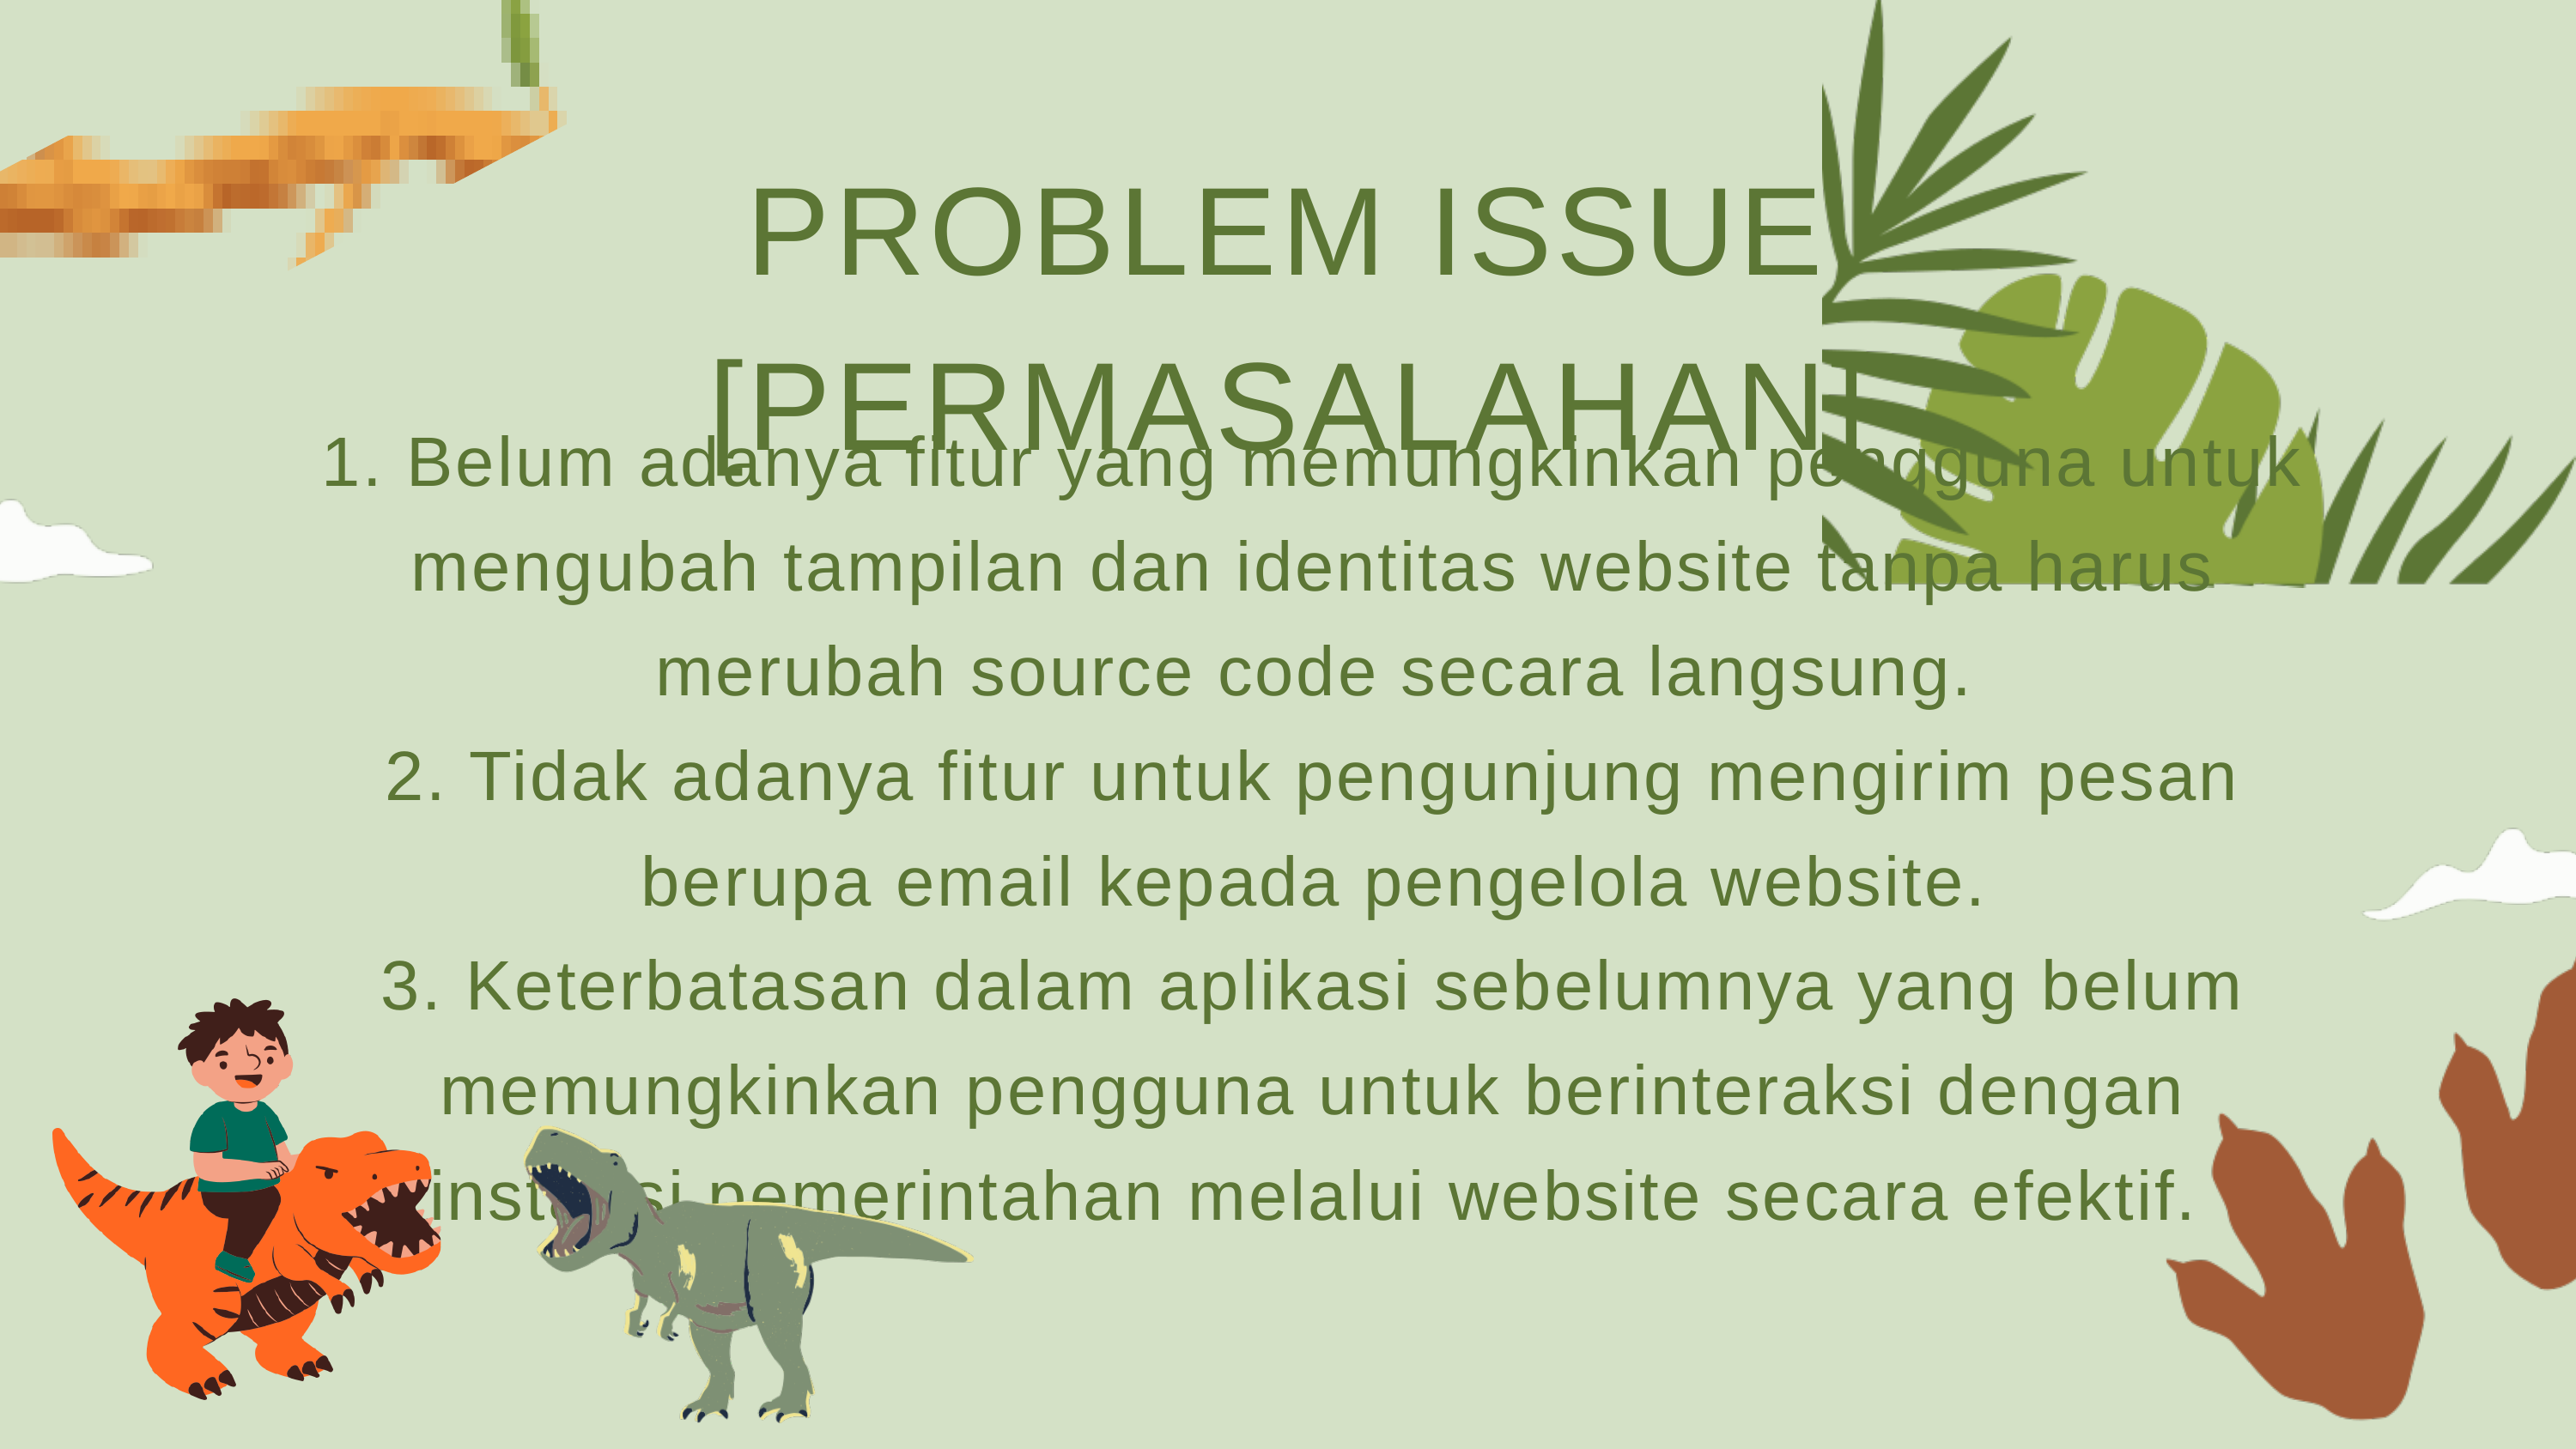

PROBLEM ISSUE [PERMASALAHAN]
1. Belum adanya fitur yang memungkinkan pengguna untuk mengubah tampilan dan identitas website tanpa harus merubah source code secara langsung.
2. Tidak adanya fitur untuk pengunjung mengirim pesan berupa email kepada pengelola website.
3. Keterbatasan dalam aplikasi sebelumnya yang belum memungkinkan pengguna untuk berinteraksi dengan instansi pemerintahan melalui website secara efektif.